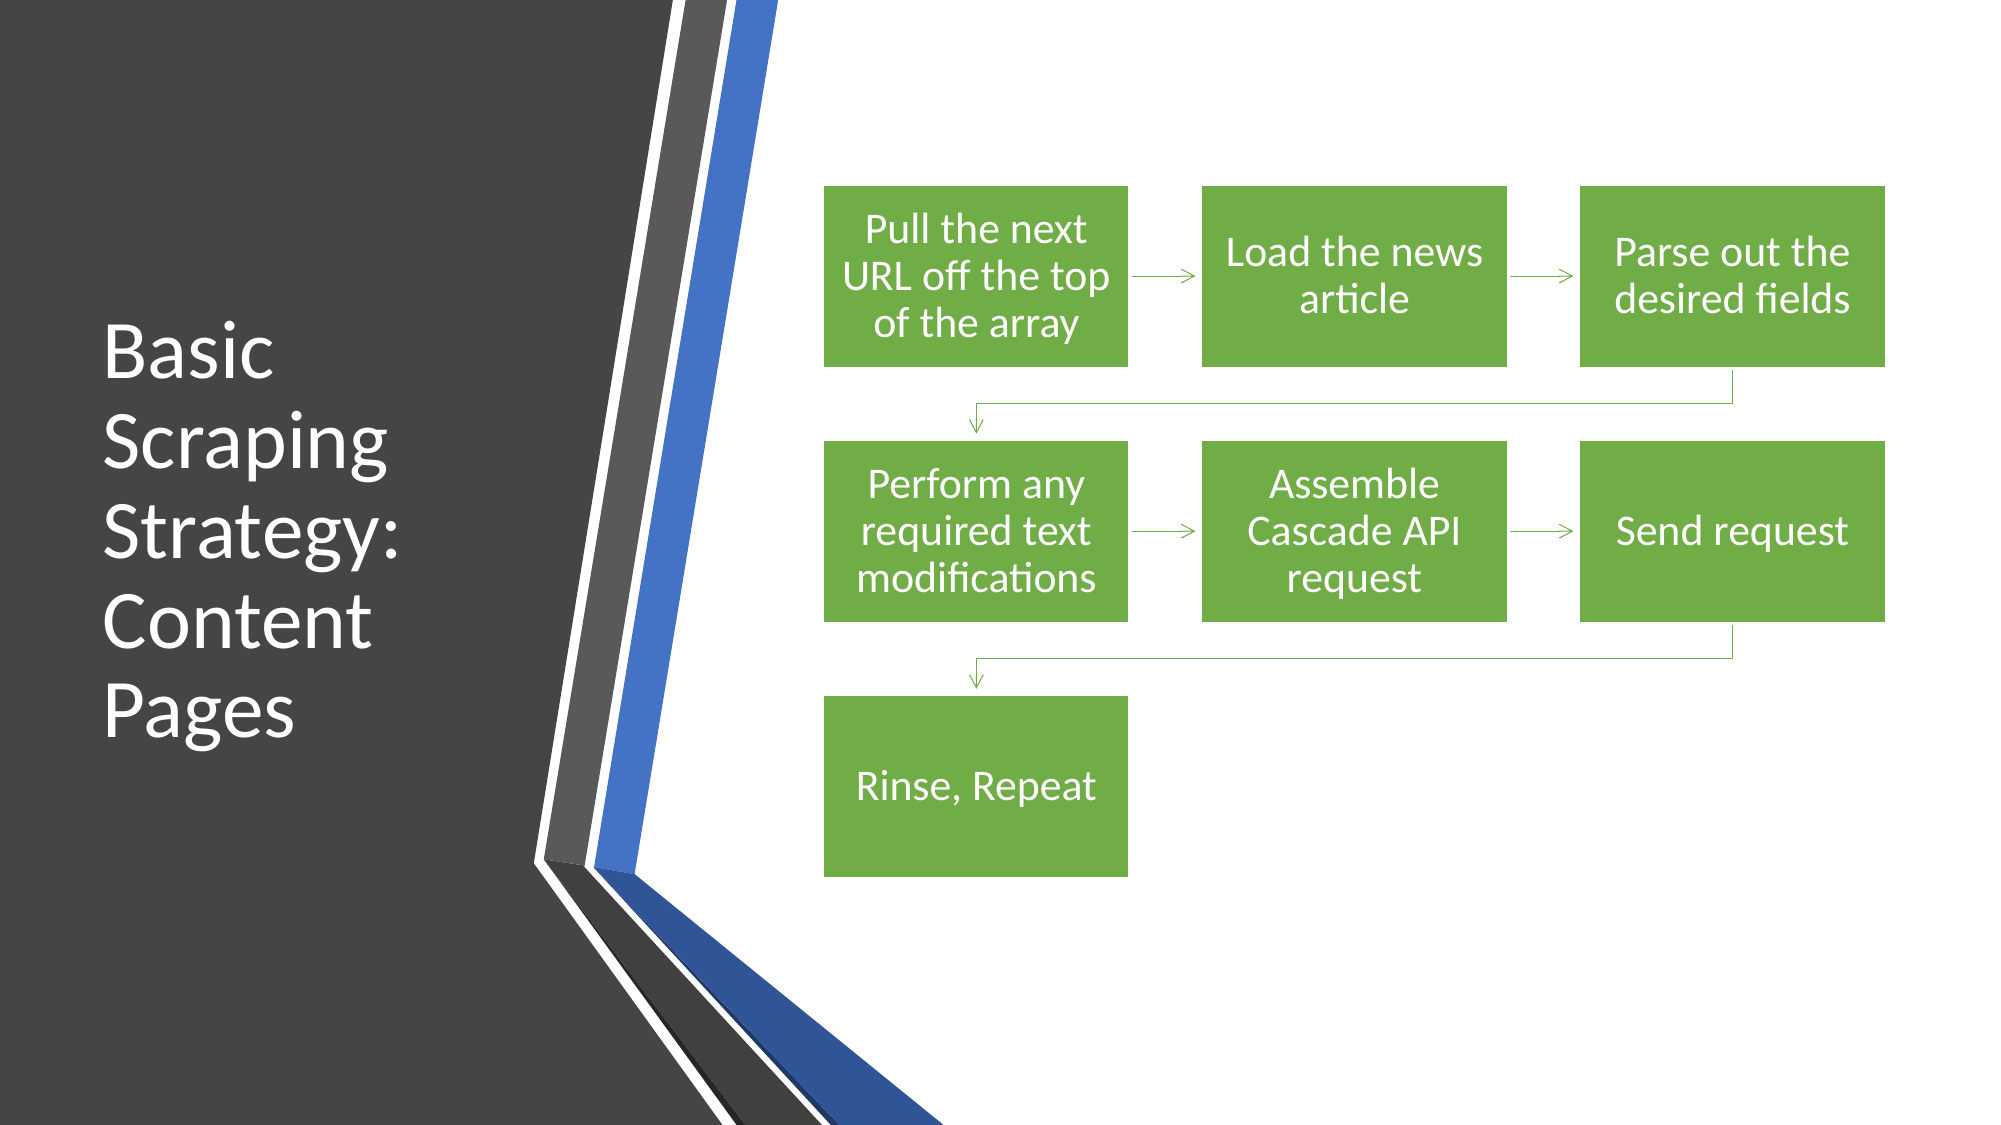

# Basic Scraping Strategy: Content Pages

Pull the next URL off the top of the array

Load the news article

Parse out the desired fields

Perform any required text modifications

Assemble Cascade API request

Send request
Rinse, Repeat